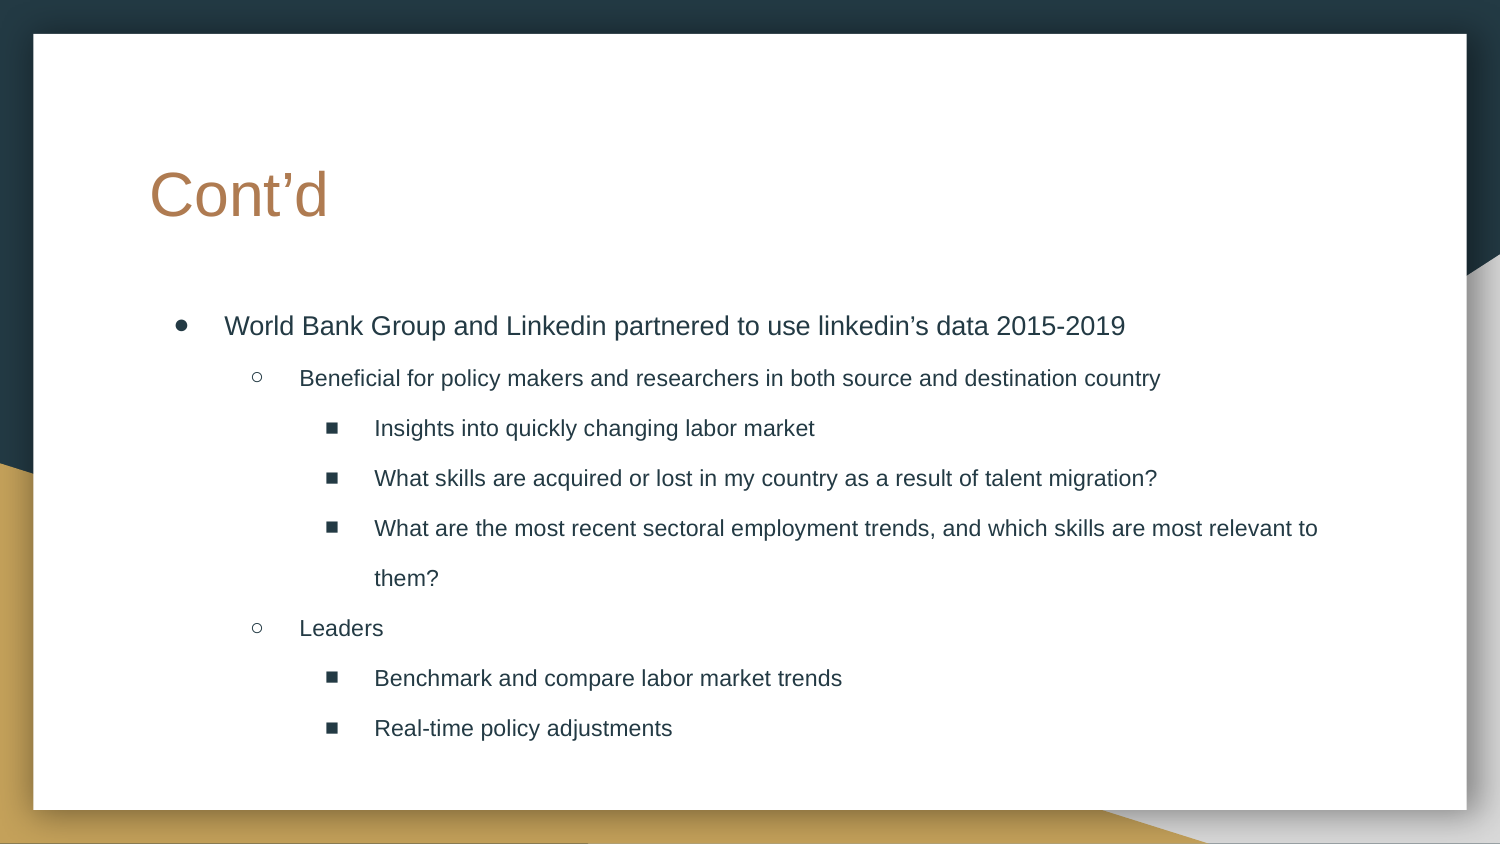

# Cont’d
World Bank Group and Linkedin partnered to use linkedin’s data 2015-2019
Beneficial for policy makers and researchers in both source and destination country
Insights into quickly changing labor market
What skills are acquired or lost in my country as a result of talent migration?
What are the most recent sectoral employment trends, and which skills are most relevant to them?
Leaders
Benchmark and compare labor market trends
Real-time policy adjustments